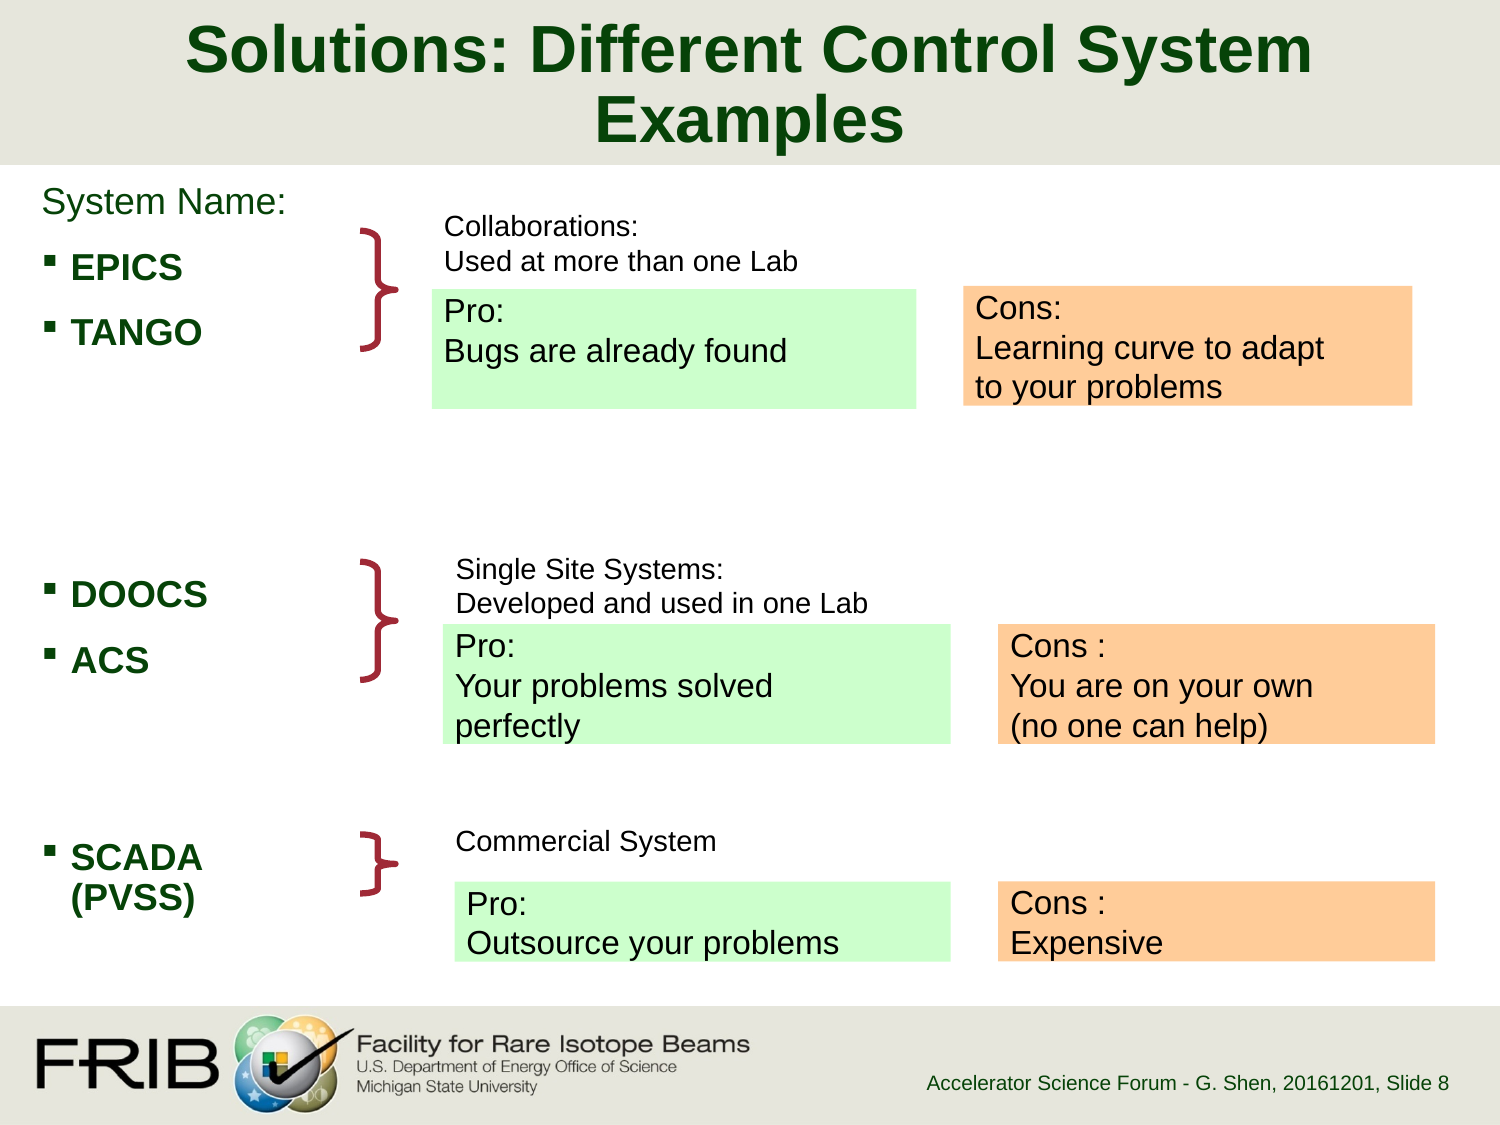

# Solutions: Different Control System Examples
System Name:
EPICS
TANGO

DOOCS
ACS

SCADA
(PVSS)
Collaborations:
Used at more than one Lab

Cons:
Learning curve to adapt
to your problems
Pro:
Bugs are already found
Single Site Systems:
Developed and used in one Lab

Pro:
Your problems solved
perfectly
Cons :
You are on your own
(no one can help)
Commercial System

Cons :
Expensive
Pro:
Outsource your problems
Accelerator Science Forum - G. Shen, 20161201
, Slide 8